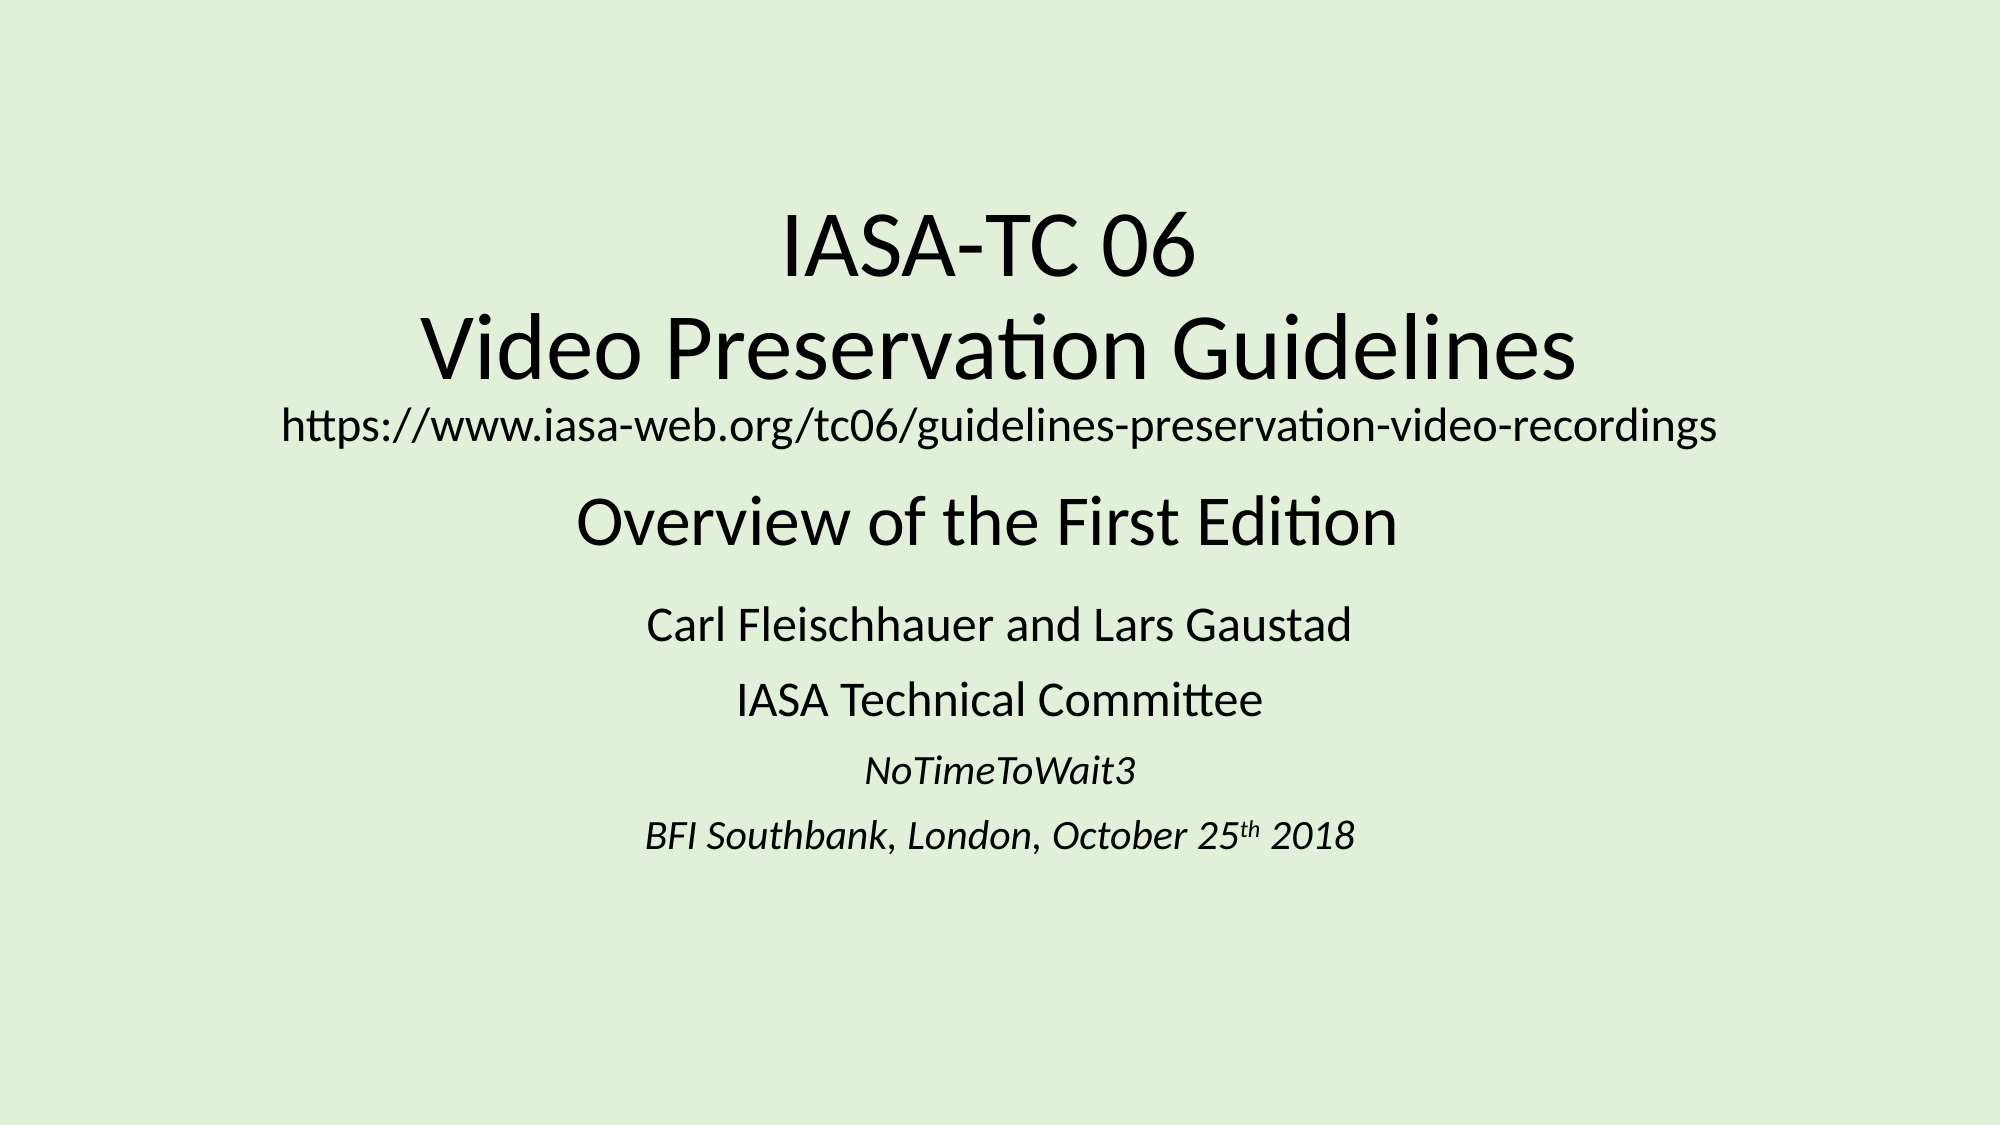

# IASA-TC 06 Video Preservation Guidelines https://www.iasa-web.org/tc06/guidelines-preservation-video-recordings Overview of the First Edition
Carl Fleischhauer and Lars Gaustad
IASA Technical Committee
NoTimeToWait3
BFI Southbank, London, October 25th 2018